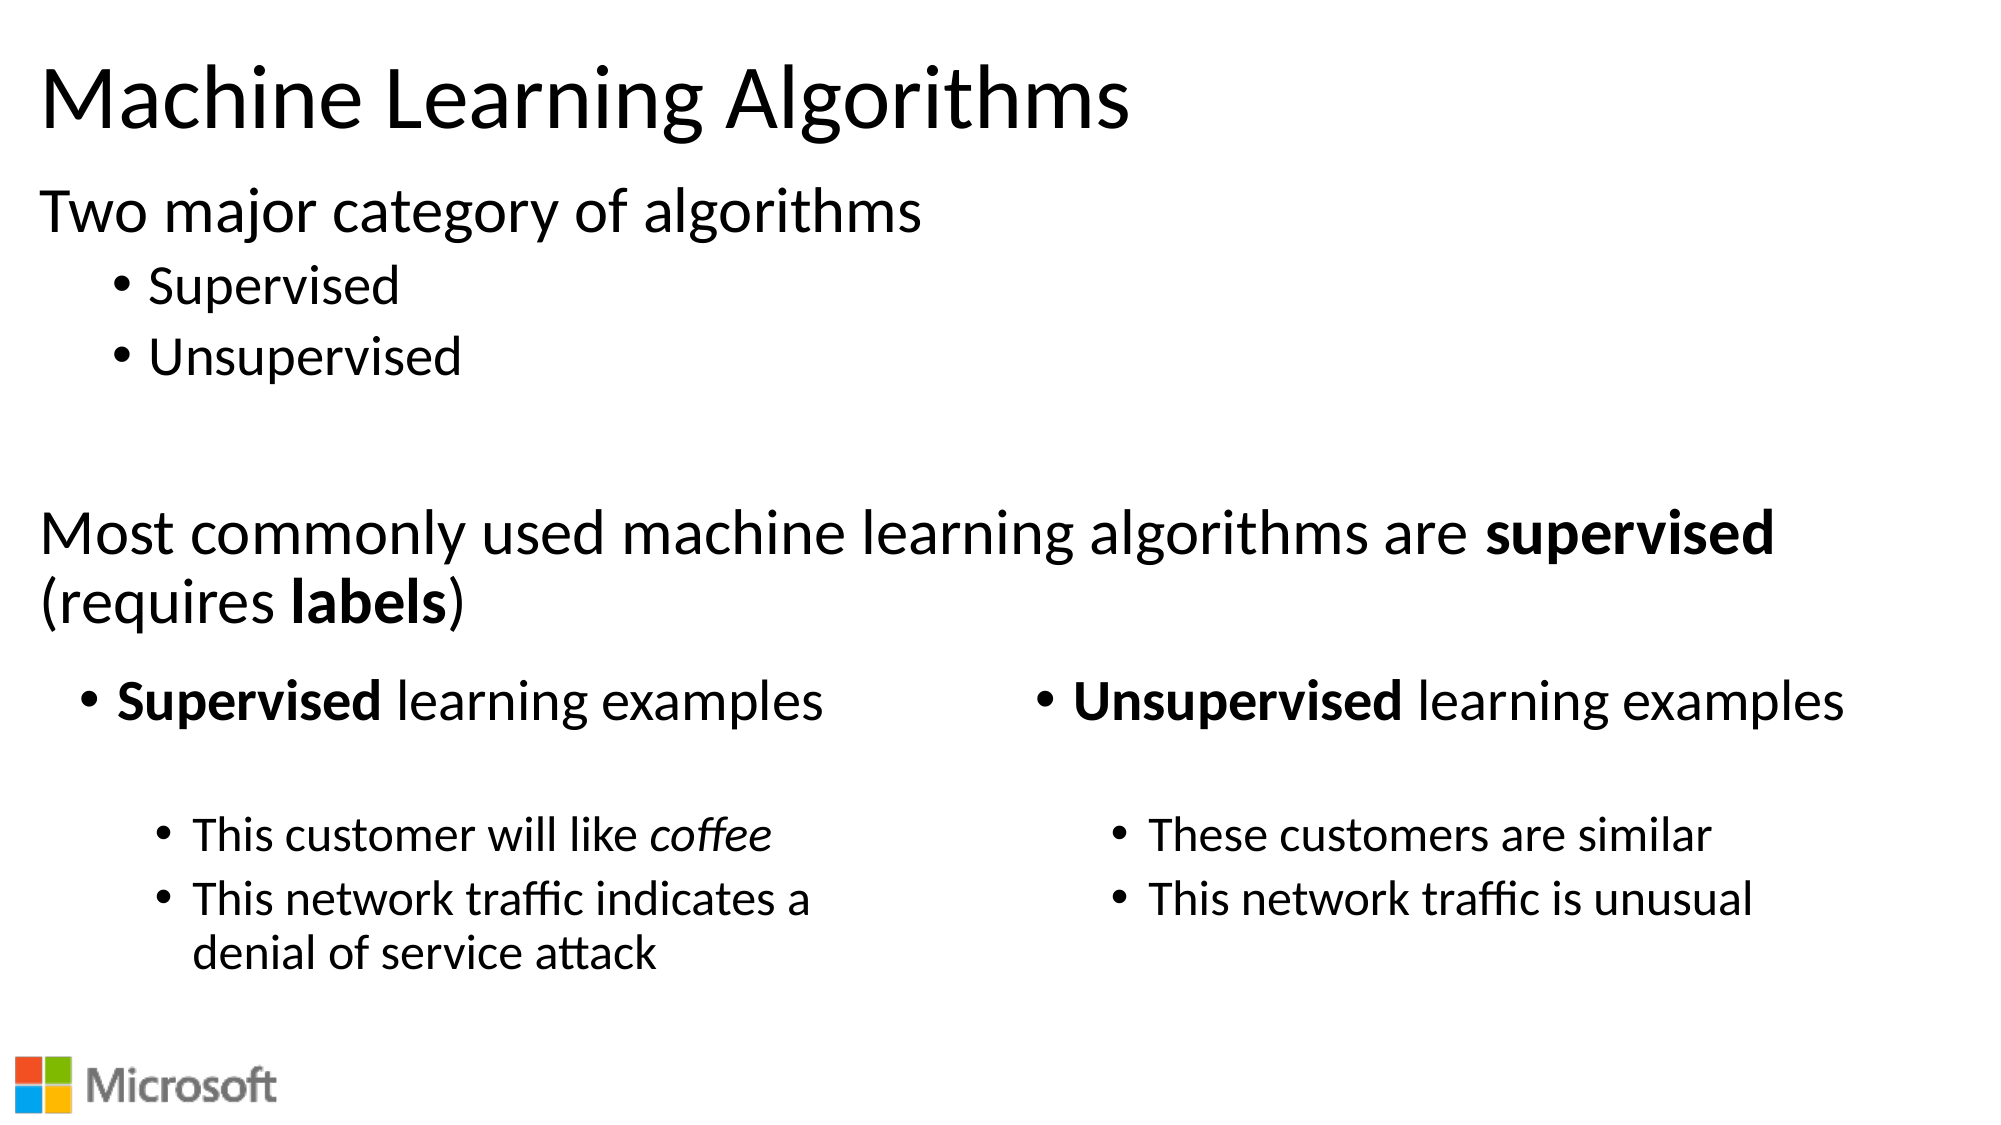

# Machine Learning Algorithms
Two major category of algorithms
Supervised
Unsupervised

Most commonly used machine learning algorithms are supervised (requires labels)
Unsupervised learning examples

These customers are similar
This network traffic is unusual
Supervised learning examples

This customer will like coffee
This network traffic indicates a denial of service attack